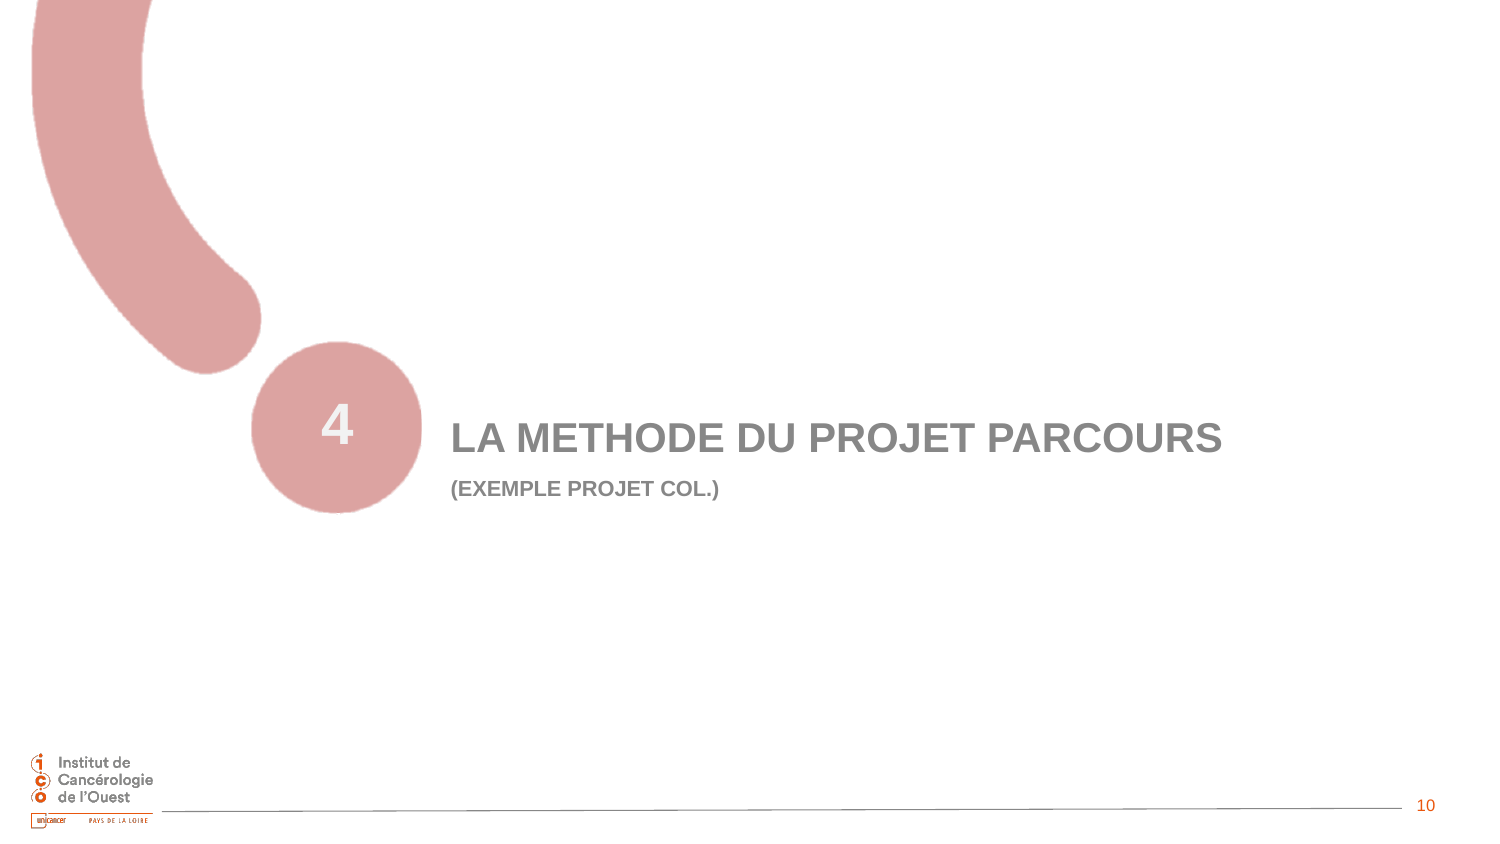

4
LA METHODE du projet PARCOURS
(Exemple projet COL.)